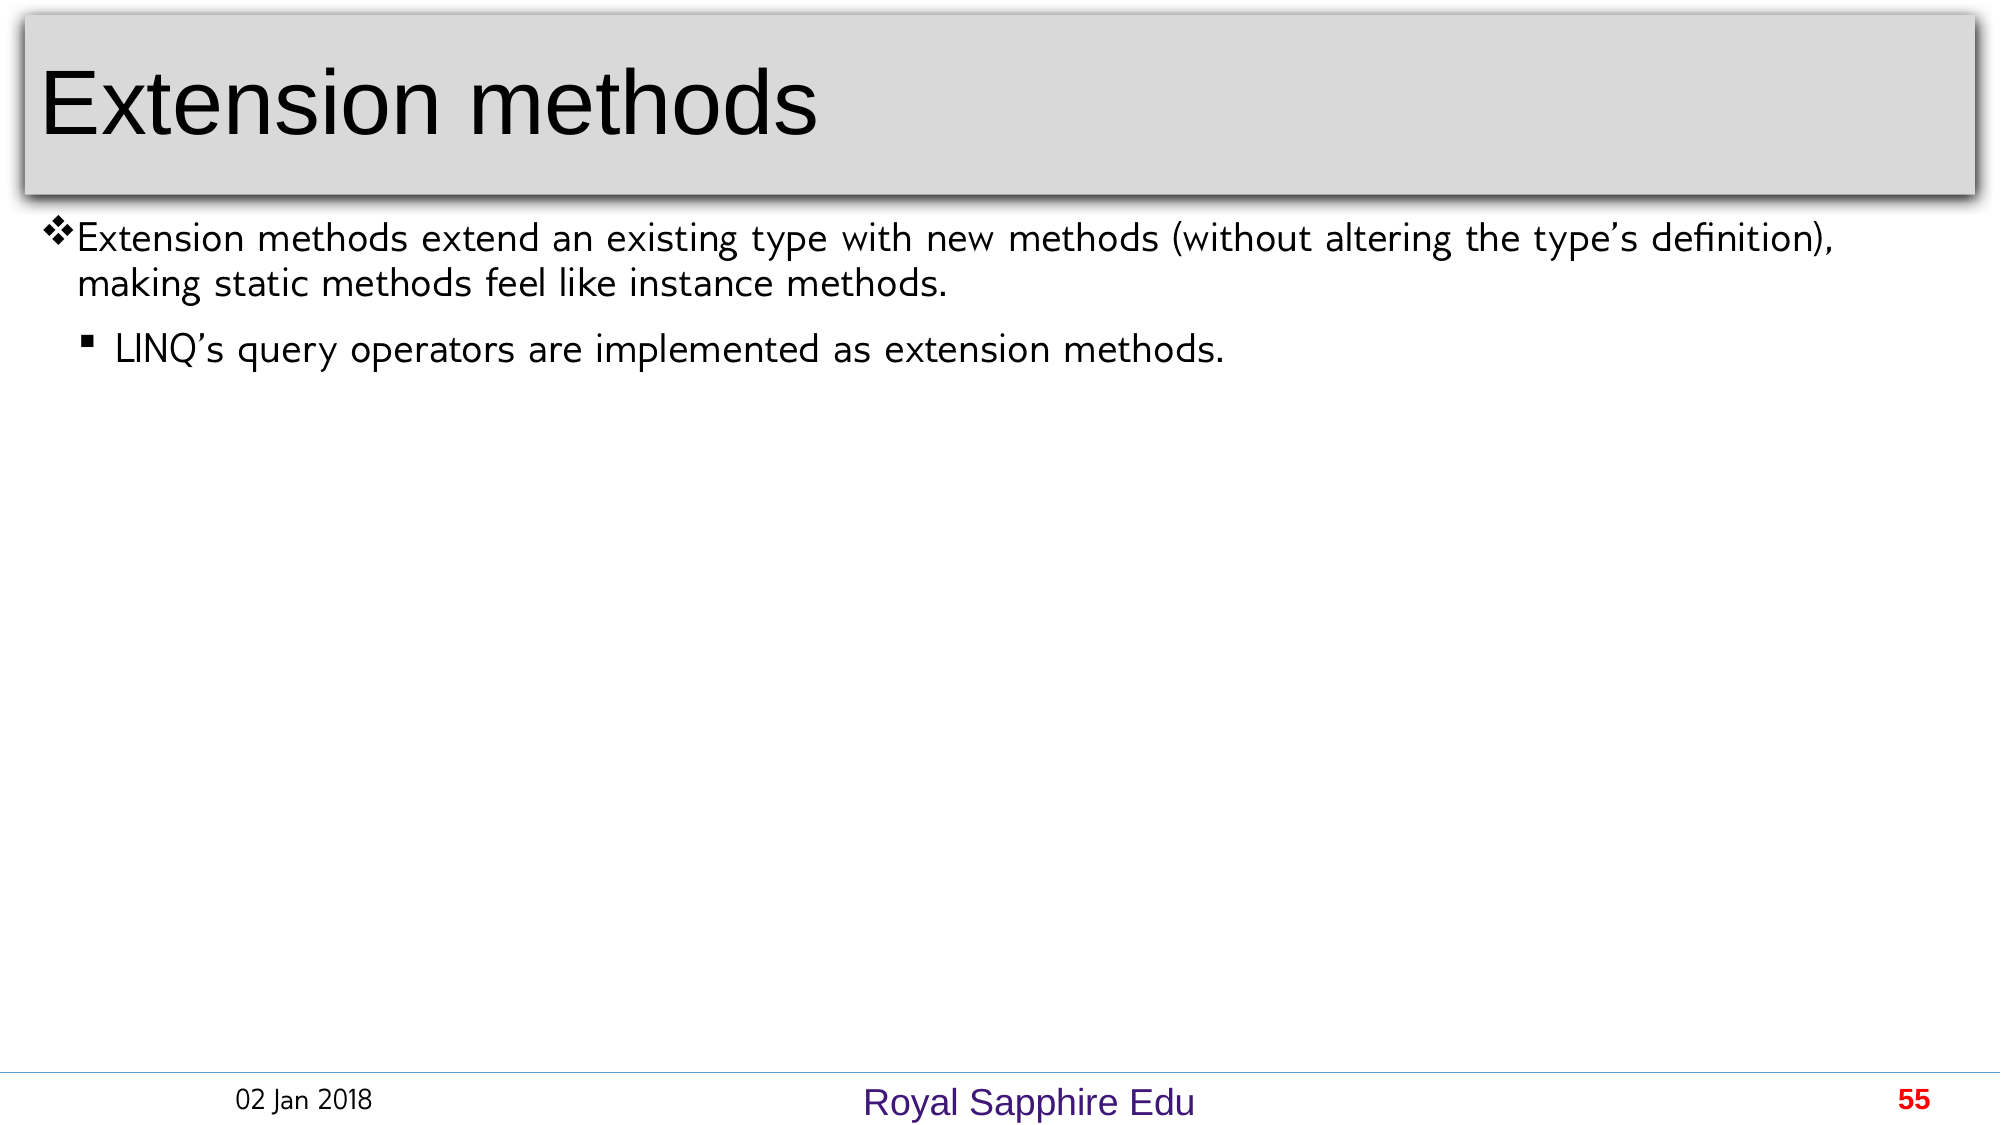

# Extension methods
Extension methods extend an existing type with new methods (without altering the type’s definition), making static methods feel like instance methods.
LINQ’s query operators are implemented as extension methods.
02 Jan 2018
55